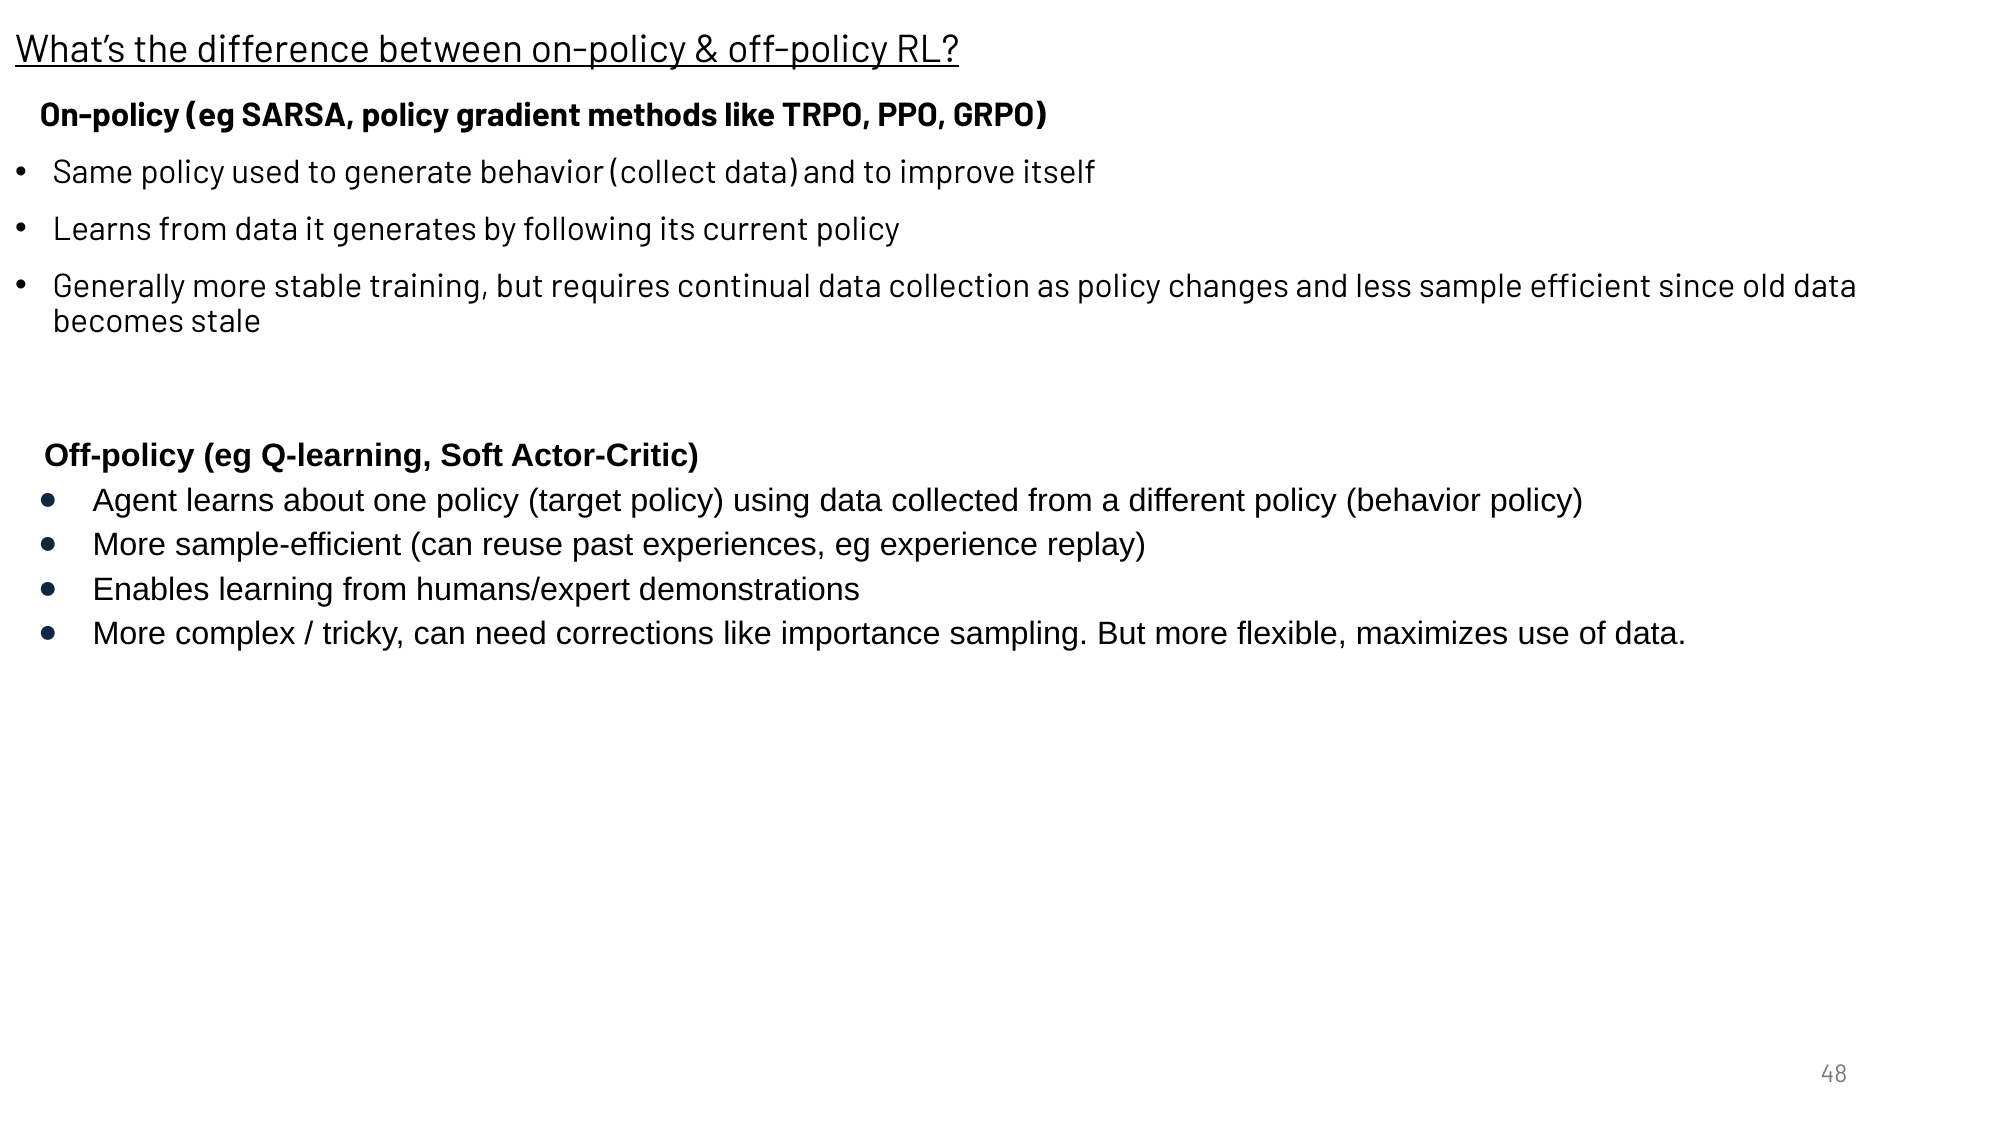

# What’s the difference between on-policy & off-policy RL?
On-policy (eg SARSA, policy gradient methods like TRPO, PPO, GRPO)
Same policy used to generate behavior (collect data) and to improve itself
Learns from data it generates by following its current policy
Generally more stable training, but requires continual data collection as policy changes and less sample efficient since old data becomes stale

Off-policy (eg Q-learning, Soft Actor-Critic)
Agent learns about one policy (target policy) using data collected from a different policy (behavior policy)
More sample-efficient (can reuse past experiences, eg experience replay)
Enables learning from humans/expert demonstrations
More complex / tricky, can need corrections like importance sampling. But more flexible, maximizes use of data.

48